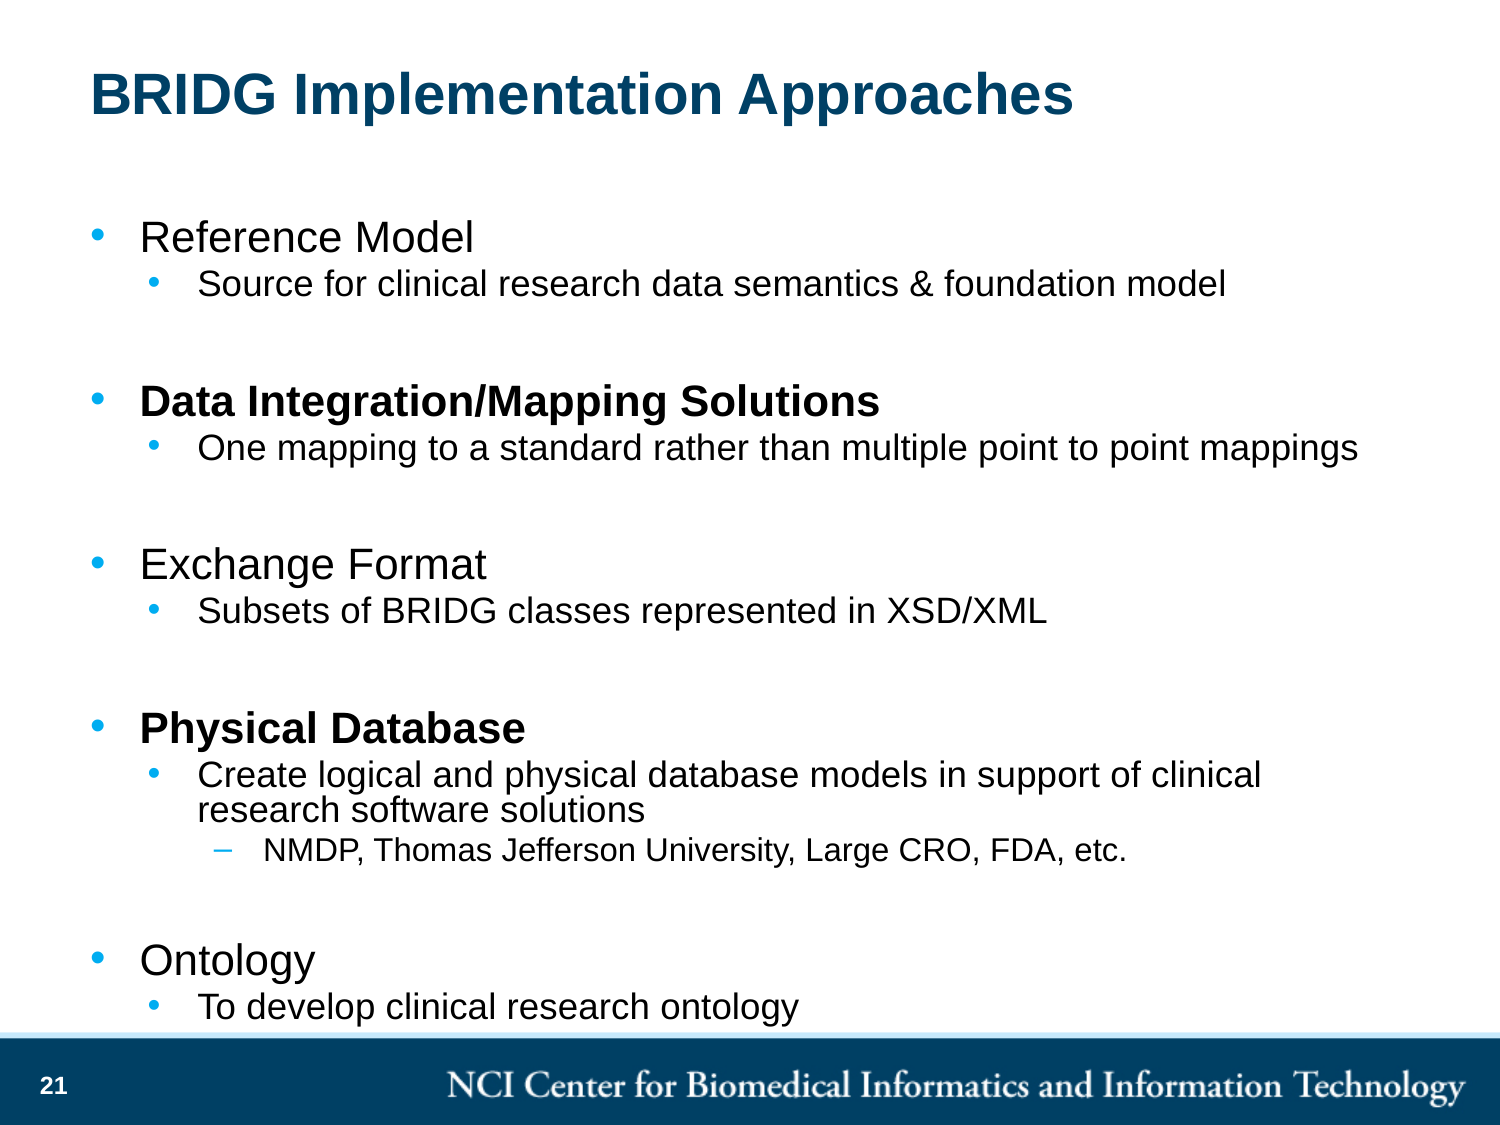

# BRIDG Implementation Approaches

Reference Model
Source for clinical research data semantics & foundation model

Data Integration/Mapping Solutions
One mapping to a standard rather than multiple point to point mappings

Exchange Format
Subsets of BRIDG classes represented in XSD/XML

Physical Database
Create logical and physical database models in support of clinical research software solutions
NMDP, Thomas Jefferson University, Large CRO, FDA, etc.

Ontology
To develop clinical research ontology

21